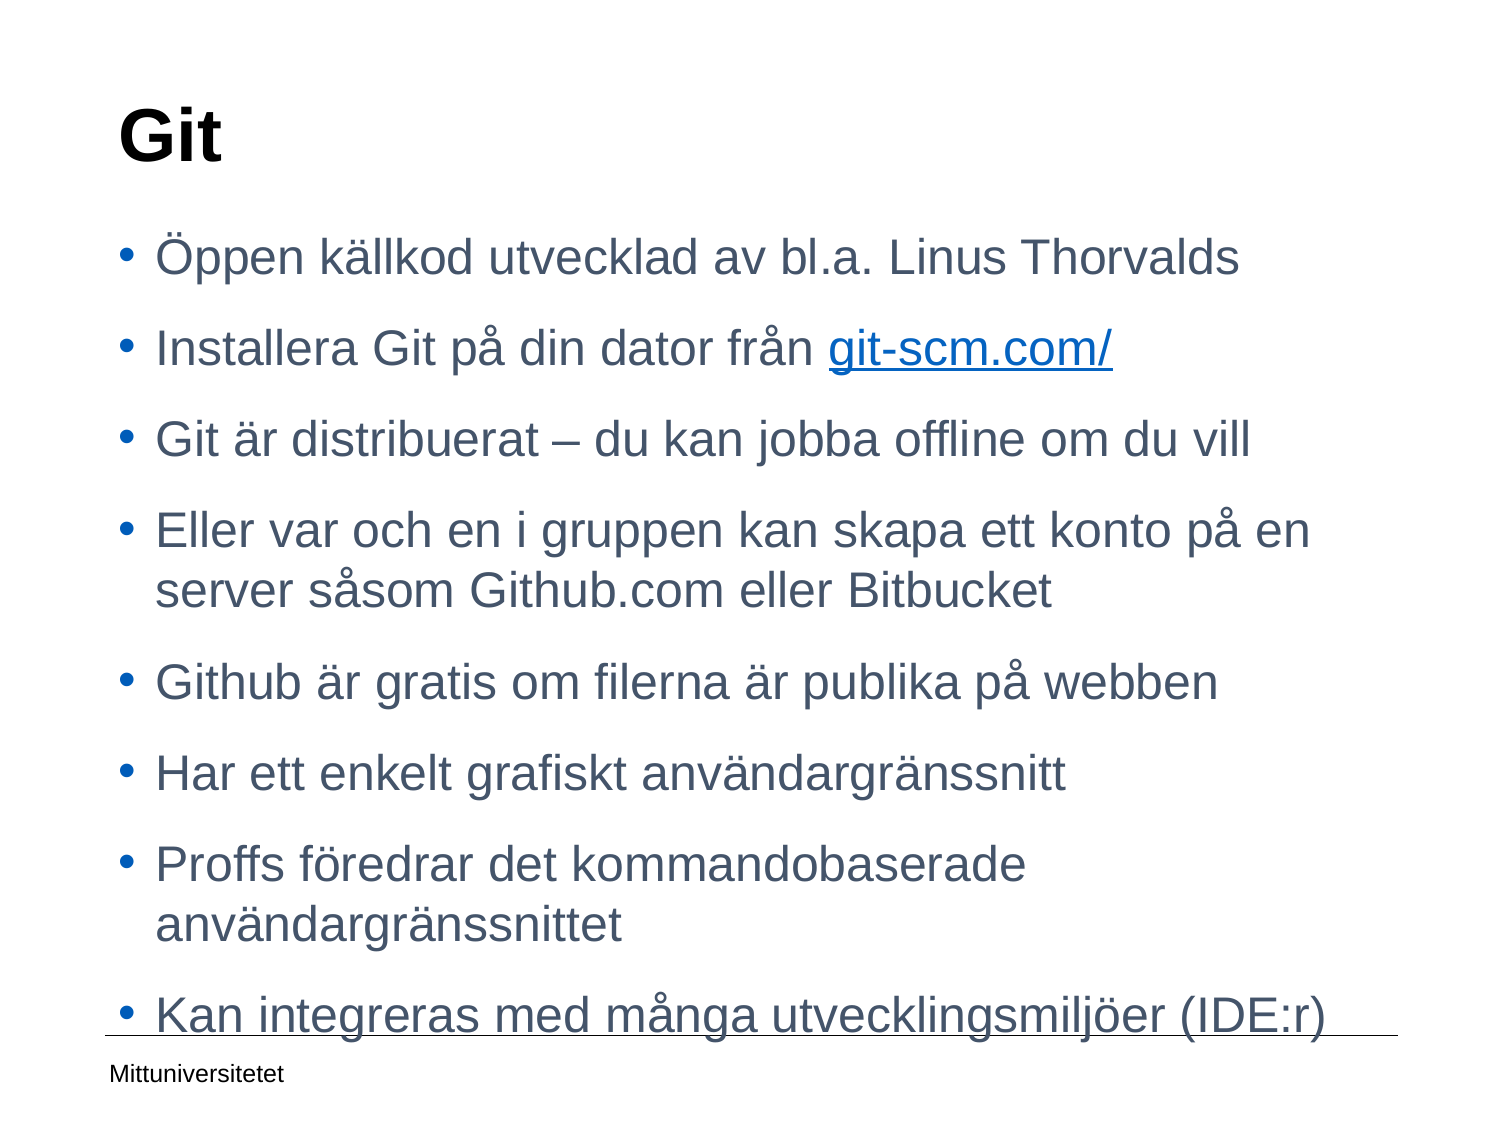

# Git
Öppen källkod utvecklad av bl.a. Linus Thorvalds
Installera Git på din dator från git-scm.com/
Git är distribuerat – du kan jobba offline om du vill
Eller var och en i gruppen kan skapa ett konto på en server såsom Github.com eller Bitbucket
Github är gratis om filerna är publika på webben
Har ett enkelt grafiskt användargränssnitt
Proffs föredrar det kommandobaserade användargränssnittet
Kan integreras med många utvecklingsmiljöer (IDE:r)